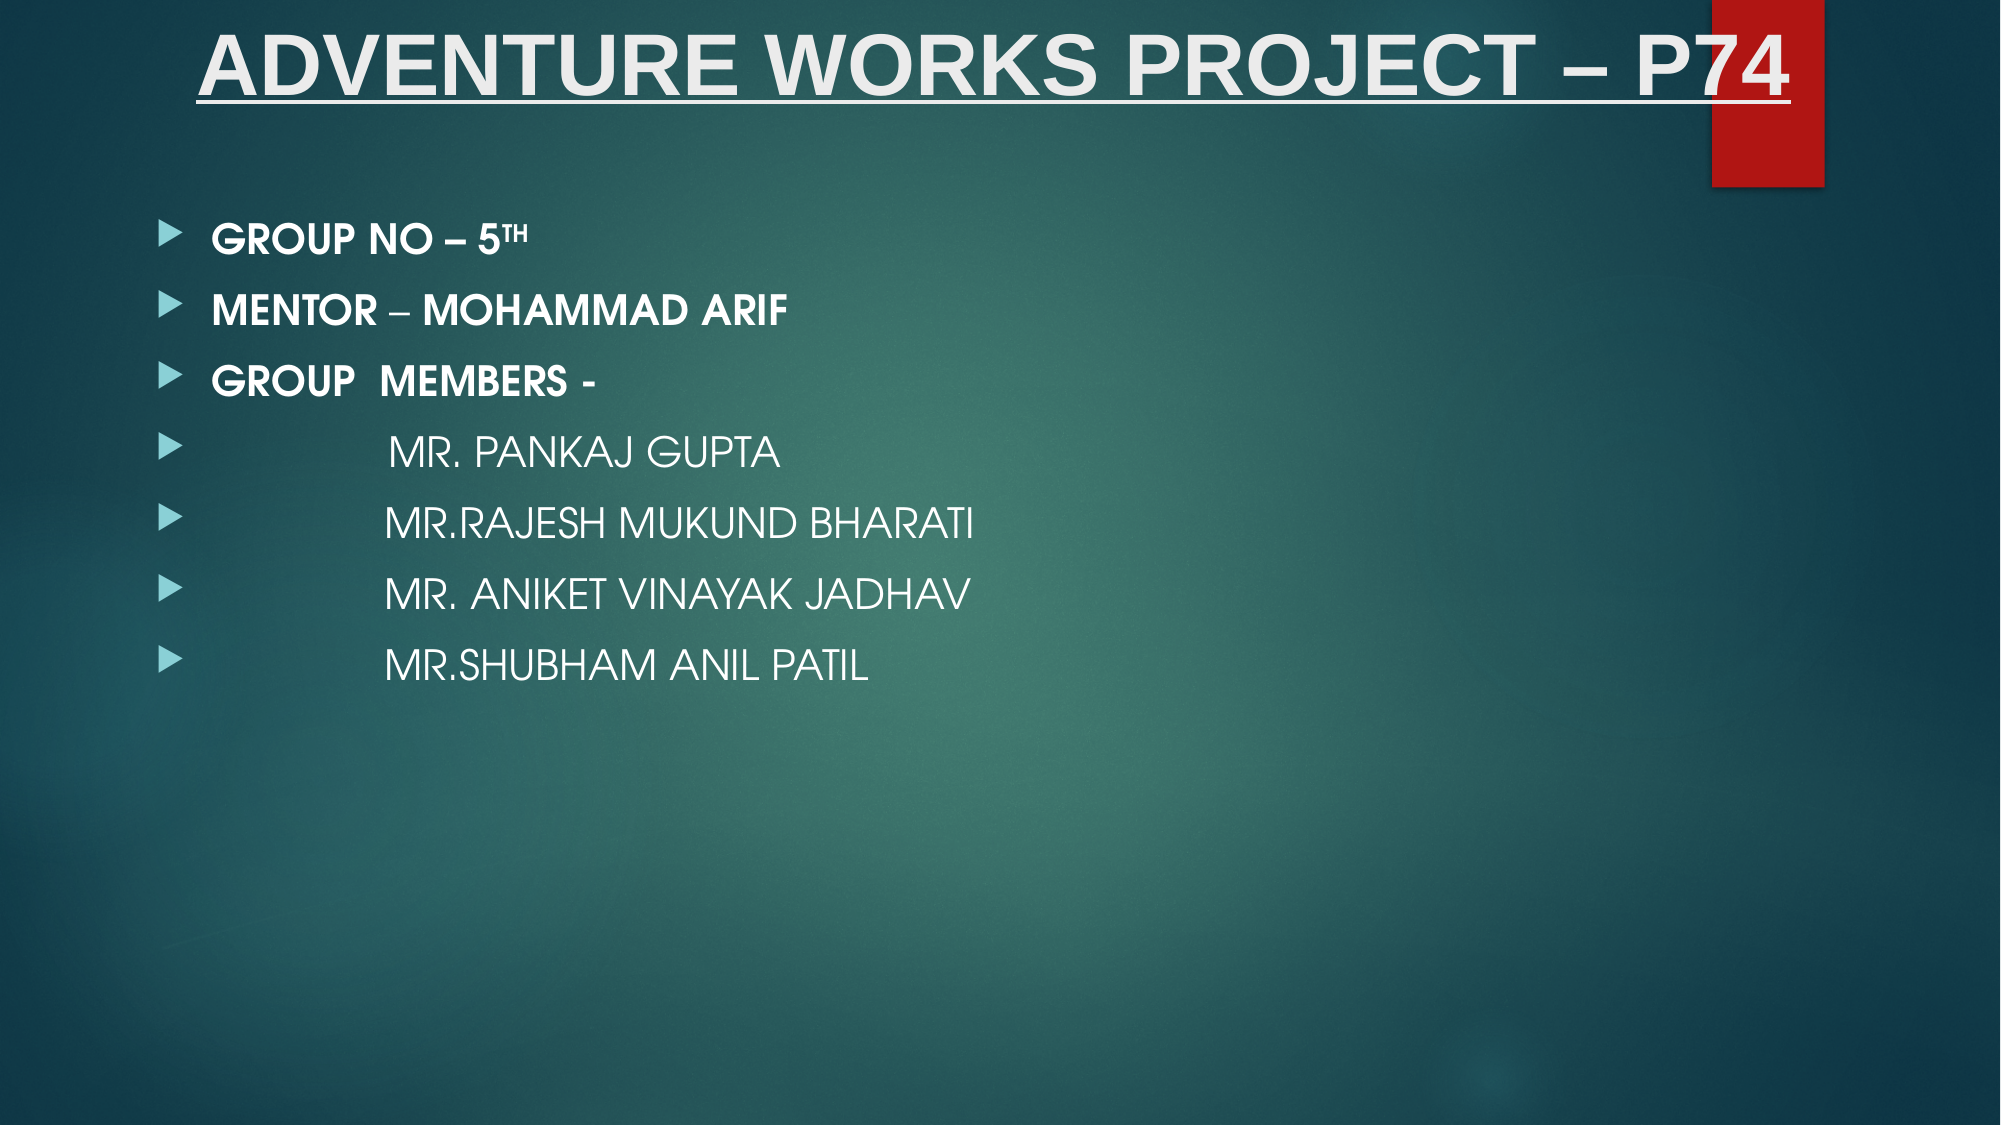

# ADVENTURE WORKS PROJECT – P74
GROUP NO – 5TH
MENTOR – MOHAMMAD ARIF
GROUP  MEMBERS -
               MR. PANKAJ GUPTA
               MR.RAJESH MUKUND BHARATI
               MR. ANIKET VINAYAK JADHAV
               MR.SHUBHAM ANIL PATIL